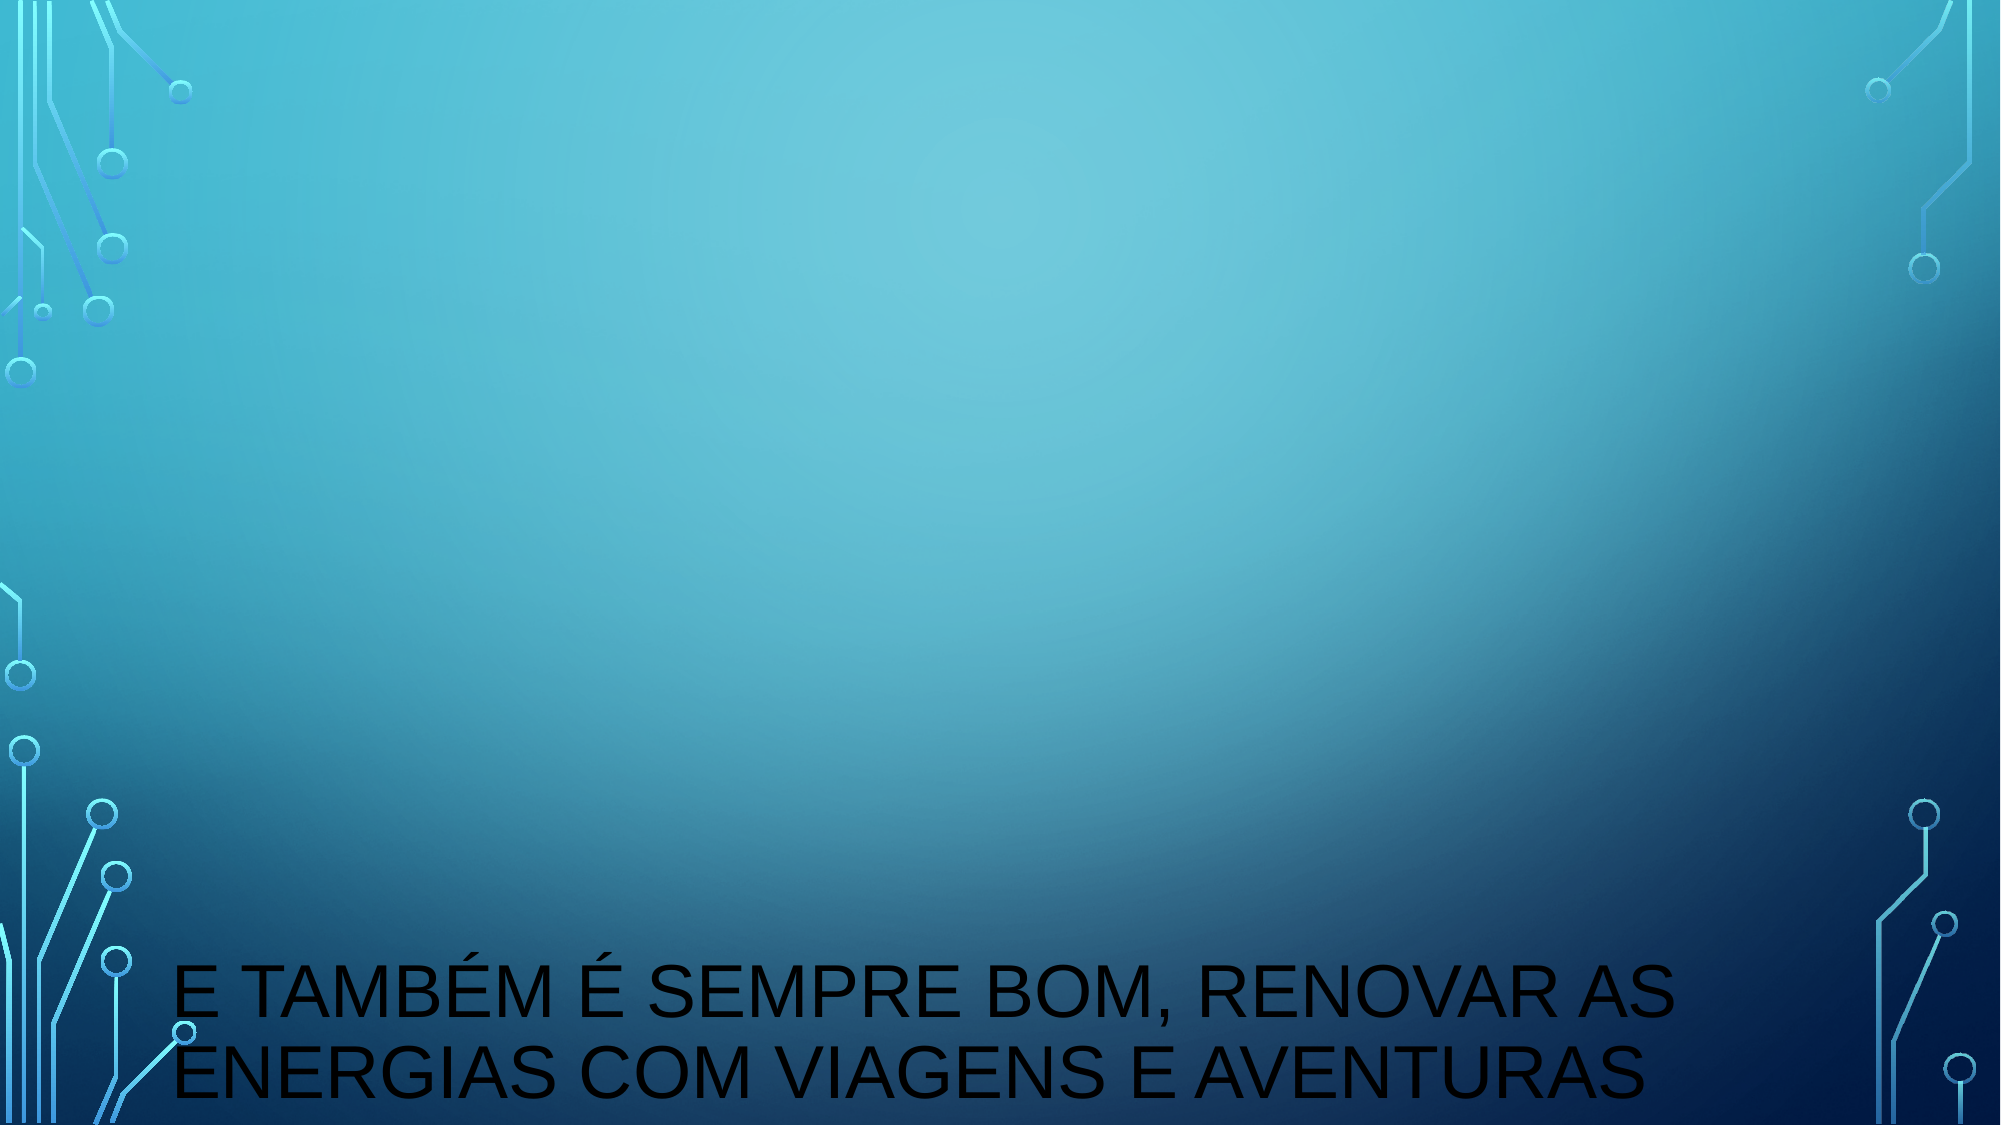

# E Também é sempre bom, renovar as energias com viagens e aventuras